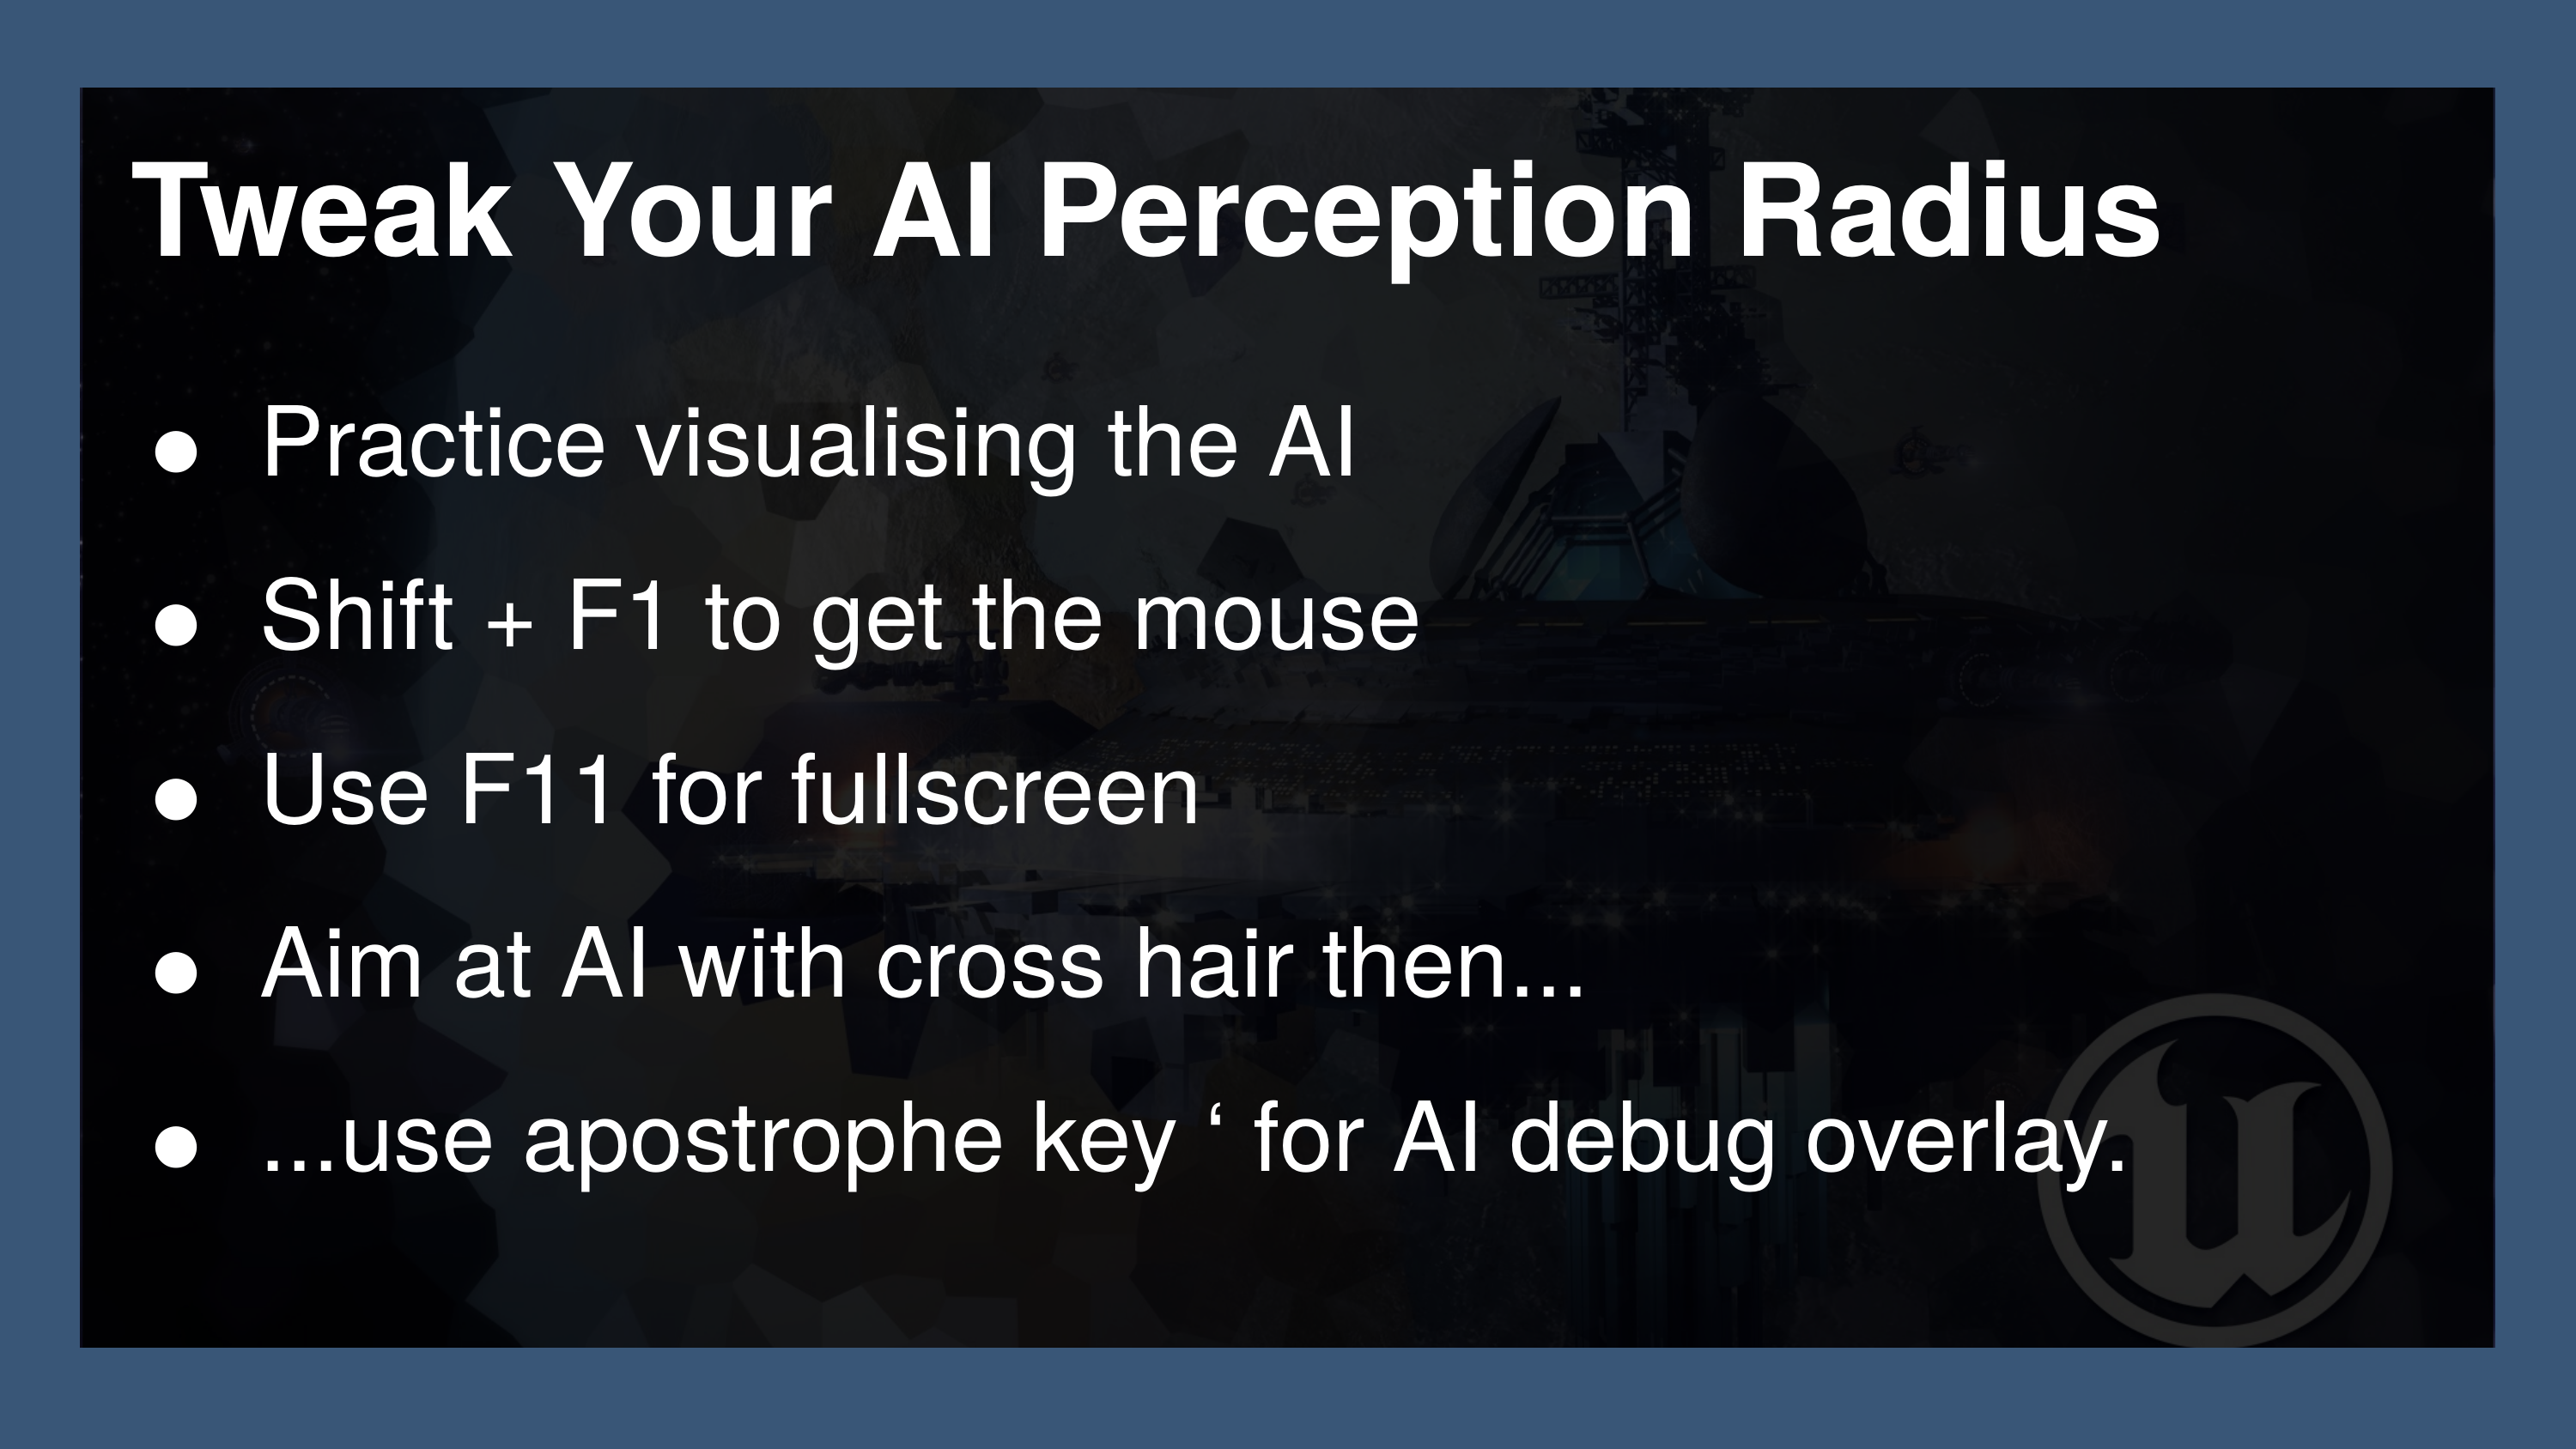

Tweak Your AI Perception Radius
Practice visualising the AI
Shift + F1 to get the mouse
Use F11 for fullscreen
Aim at AI with cross hair then...
...use apostrophe key ‘ for AI debug overlay.